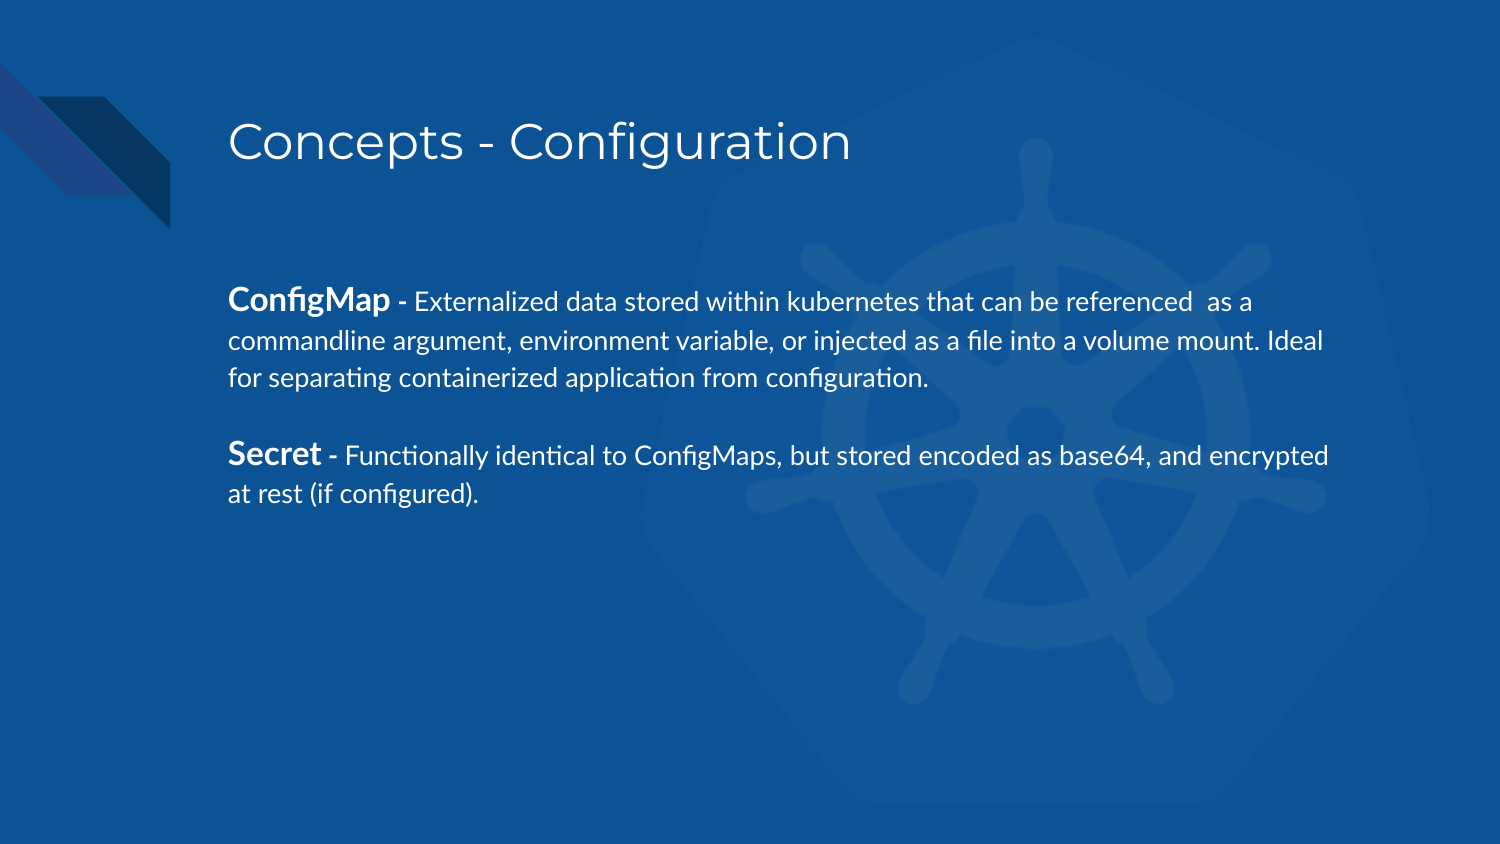

# Concepts - Configuration
ConfigMap - Externalized data stored within kubernetes that can be referenced  as a commandline argument, environment variable, or injected as a file into a volume mount. Ideal for separating containerized application from configuration.
Secret - Functionally identical to ConfigMaps, but stored encoded as base64, and encrypted at rest (if configured).